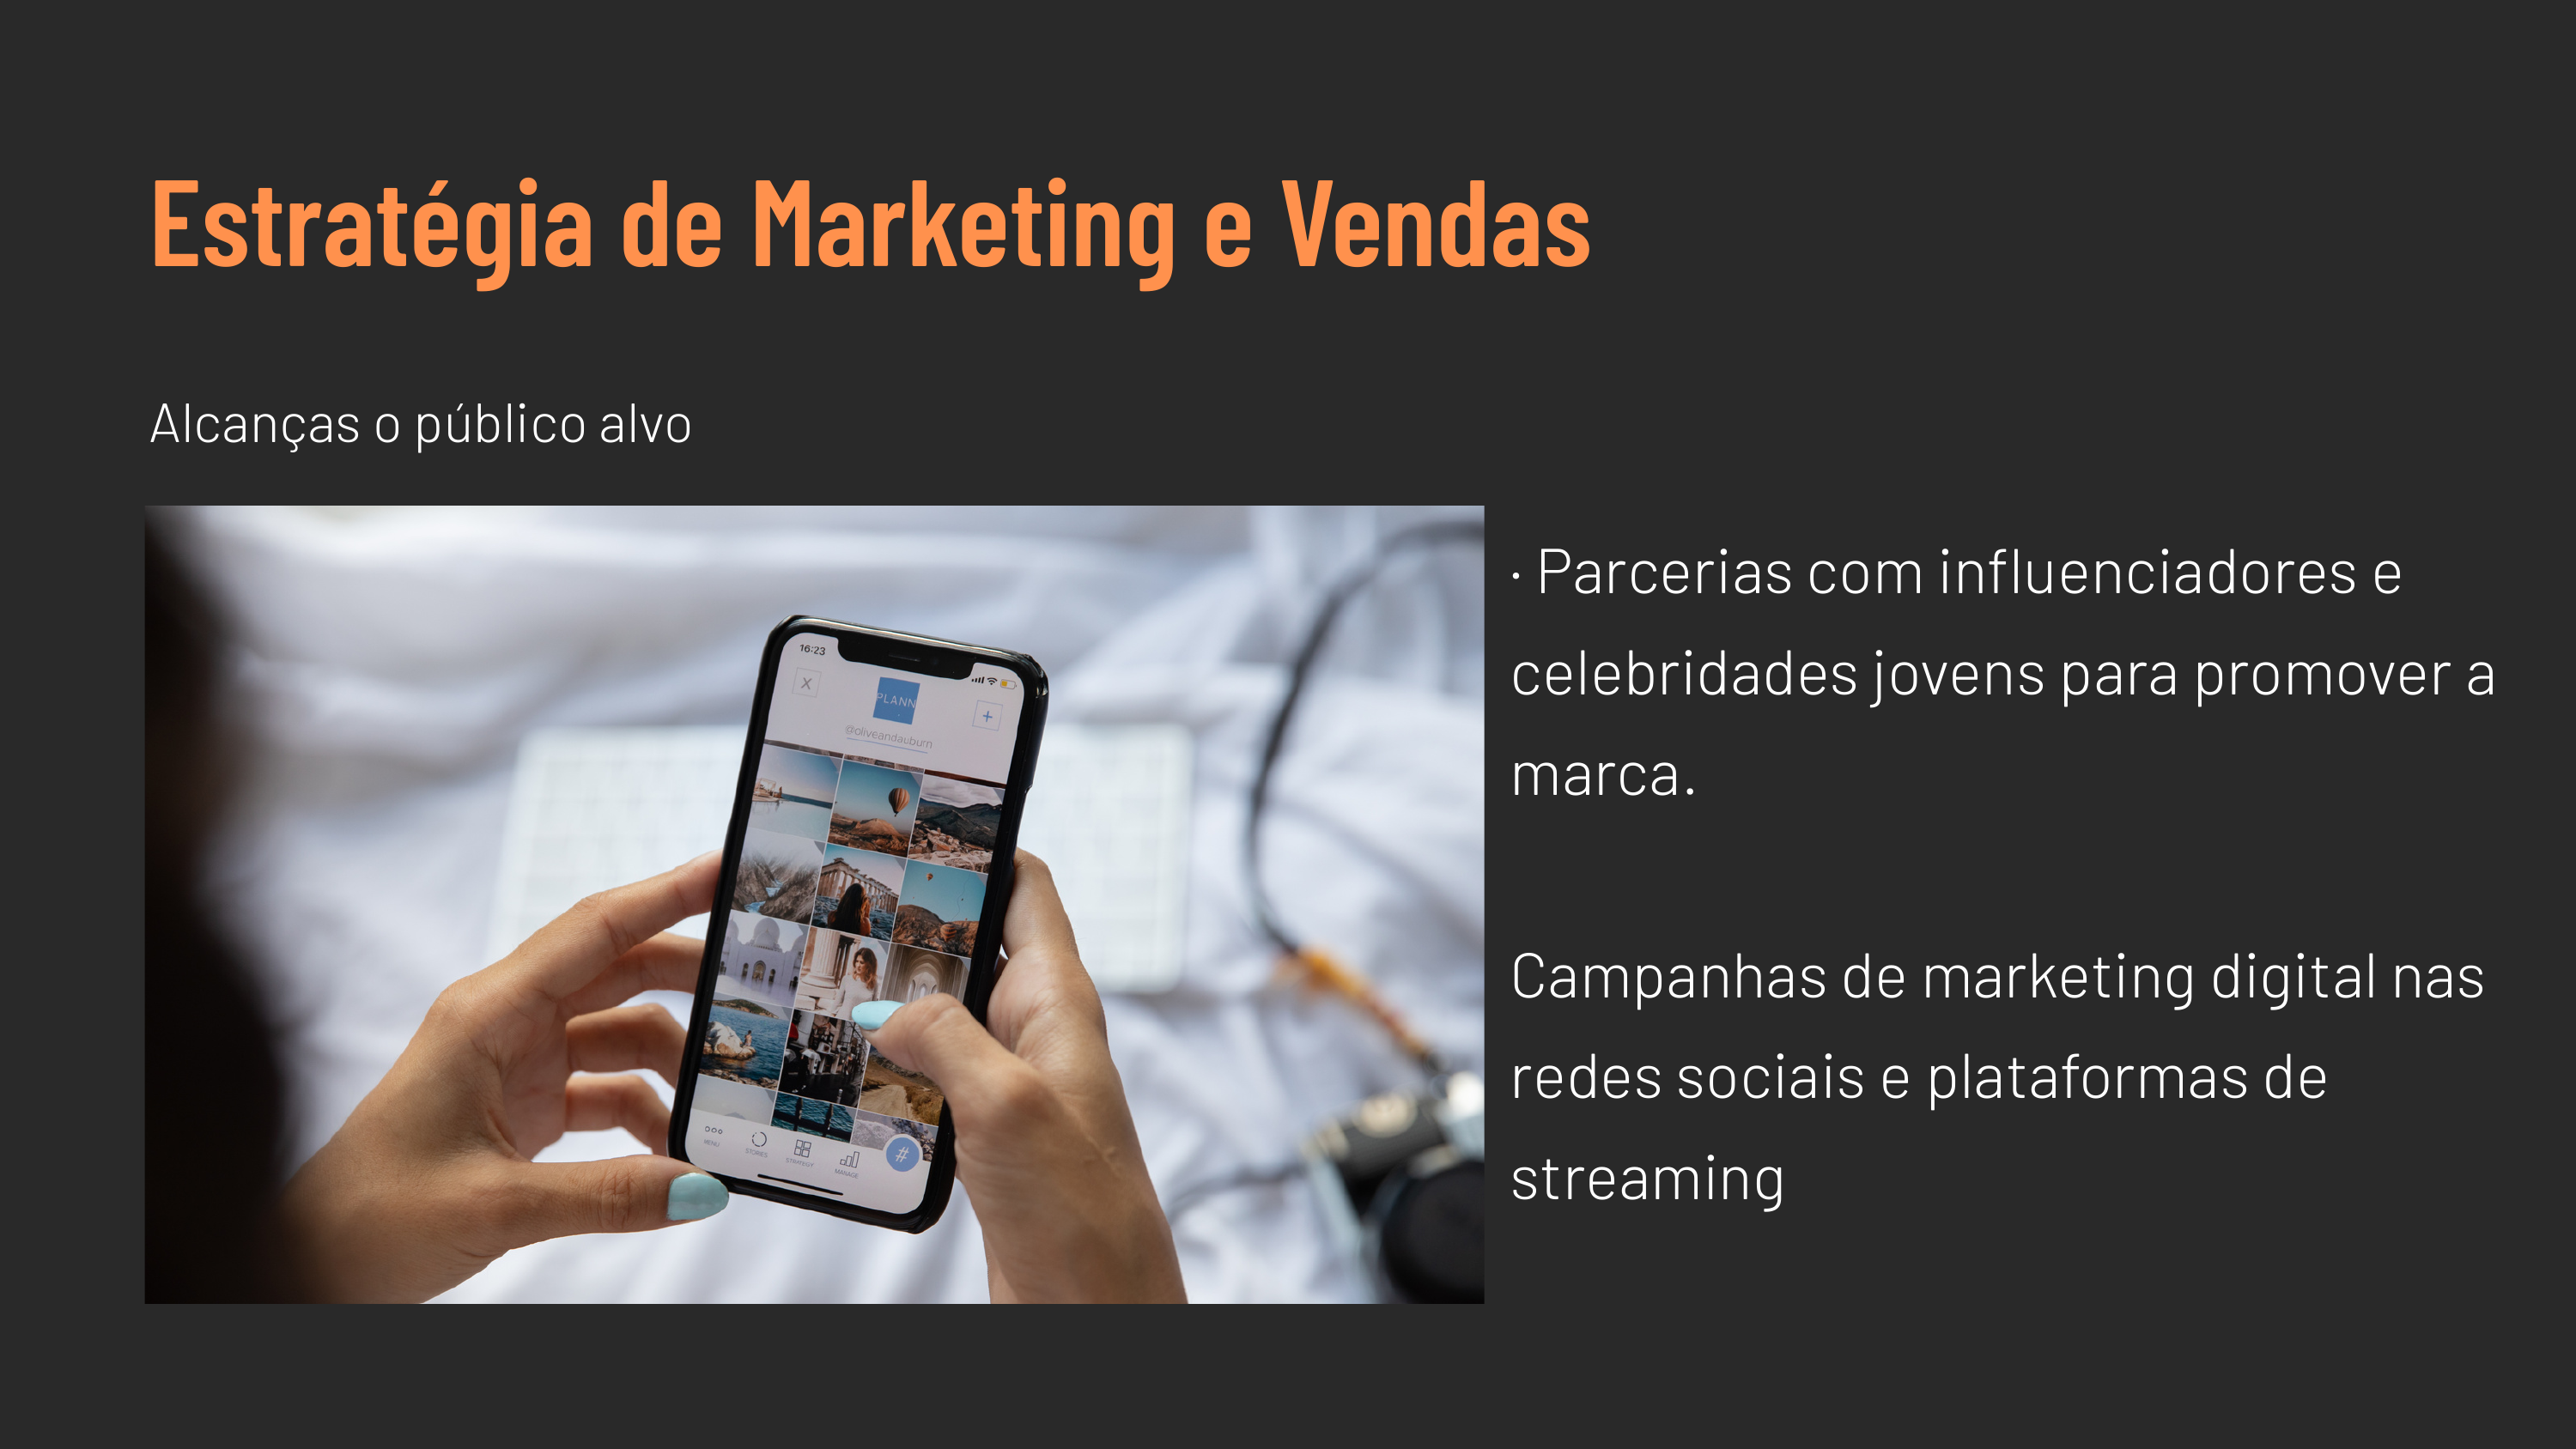

Estratégia de Marketing e Vendas
Alcanças o público alvo
· Parcerias com influenciadores e celebridades jovens para promover a marca.

Campanhas de marketing digital nas redes sociais e plataformas de streaming